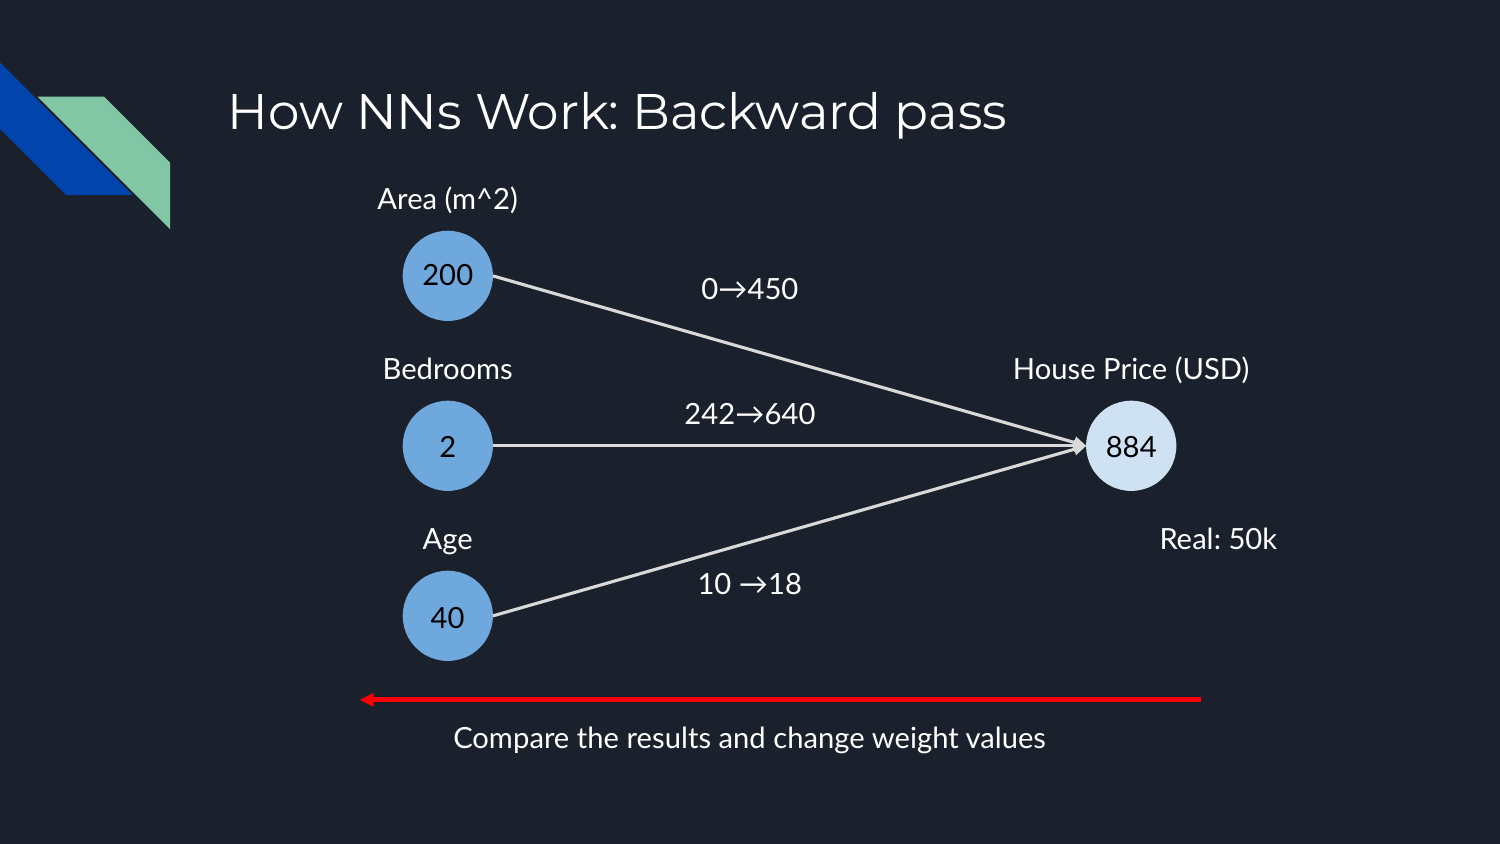

# How NNs Work: Backward pass
Area (m^2)

200
0→450
Bedrooms
House Price (USD)
242→640

2
884
Age
Real: 50k
10 →18

40
Compare the results and change weight values